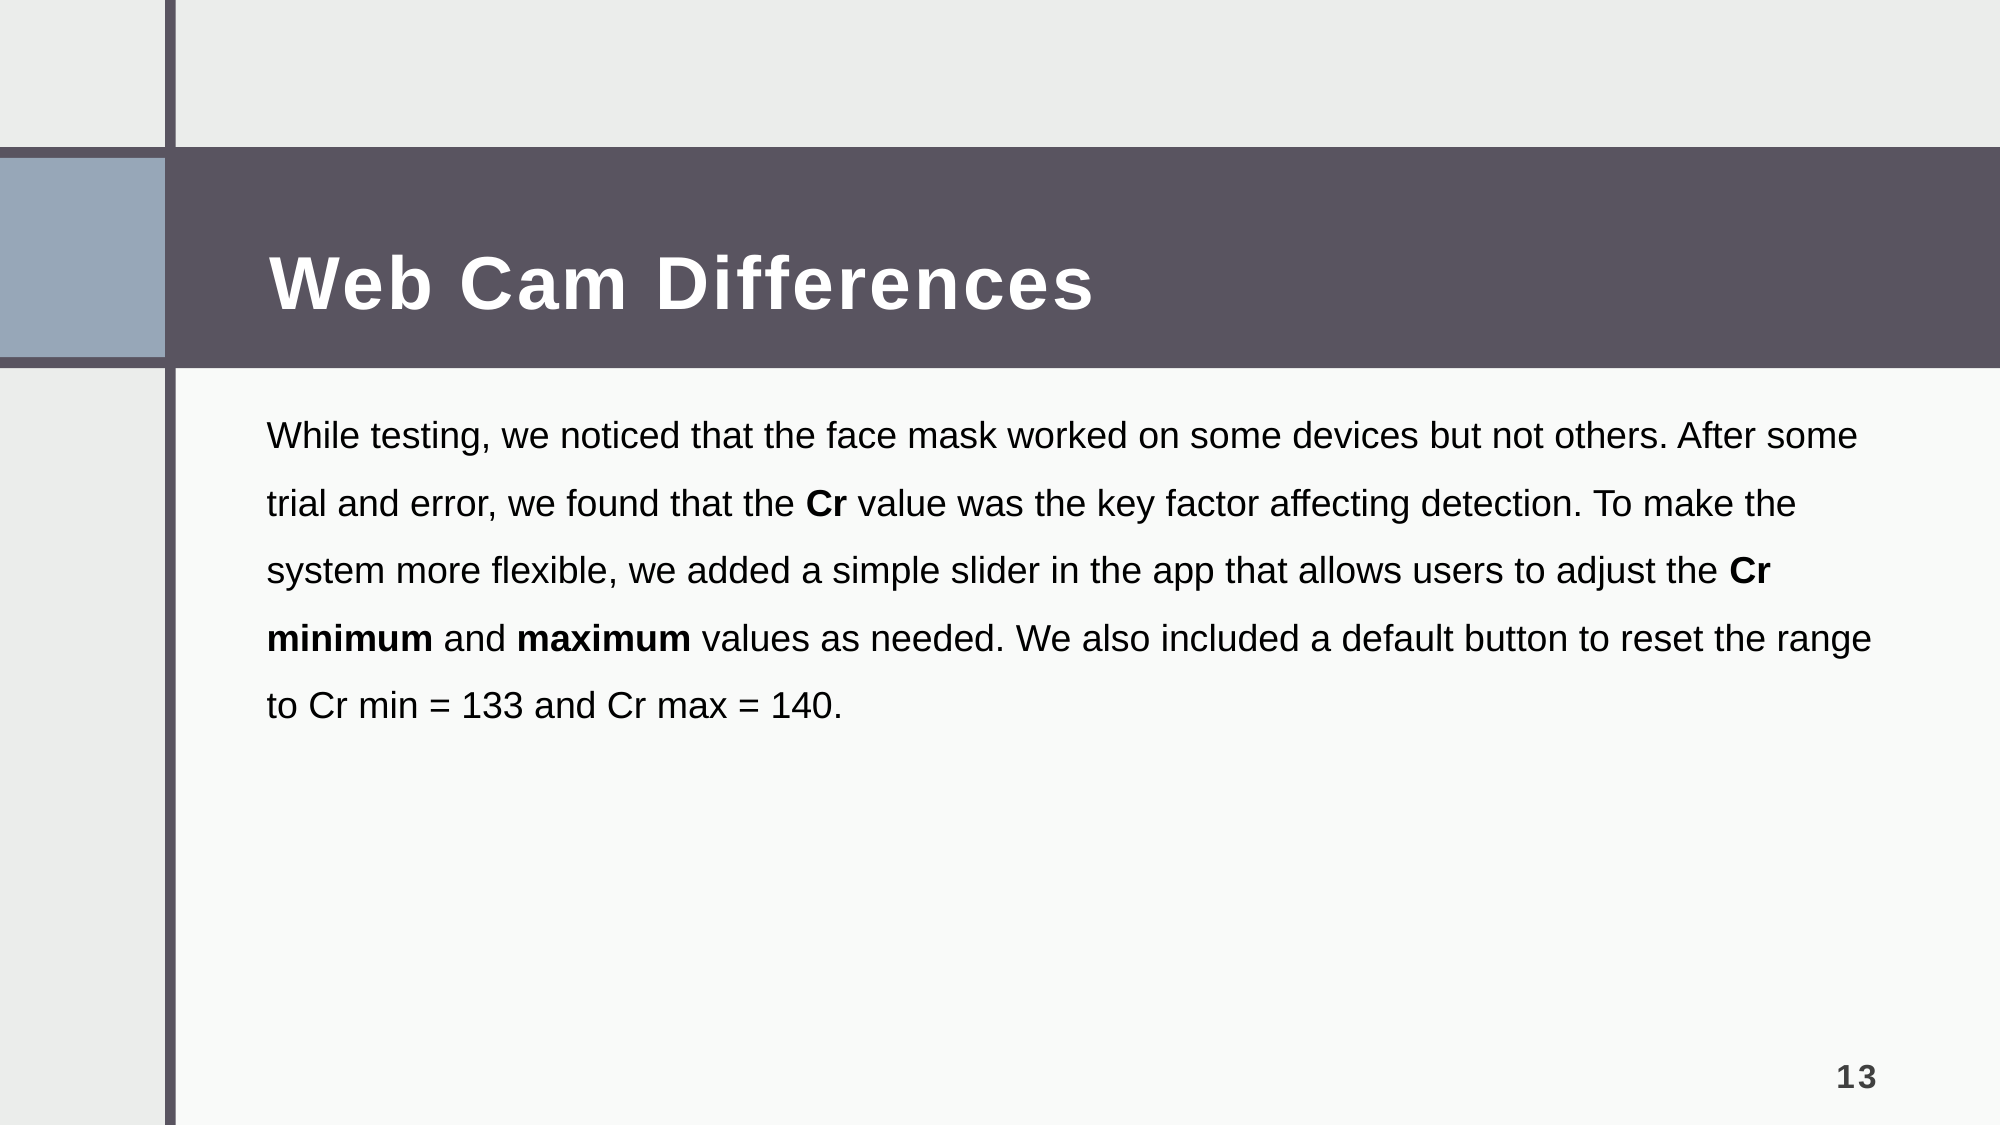

# Web Cam Differences
While testing, we noticed that the face mask worked on some devices but not others. After some trial and error, we found that the Cr value was the key factor affecting detection. To make the system more flexible, we added a simple slider in the app that allows users to adjust the Cr minimum and maximum values as needed. We also included a default button to reset the range to Cr min = 133 and Cr max = 140.
13